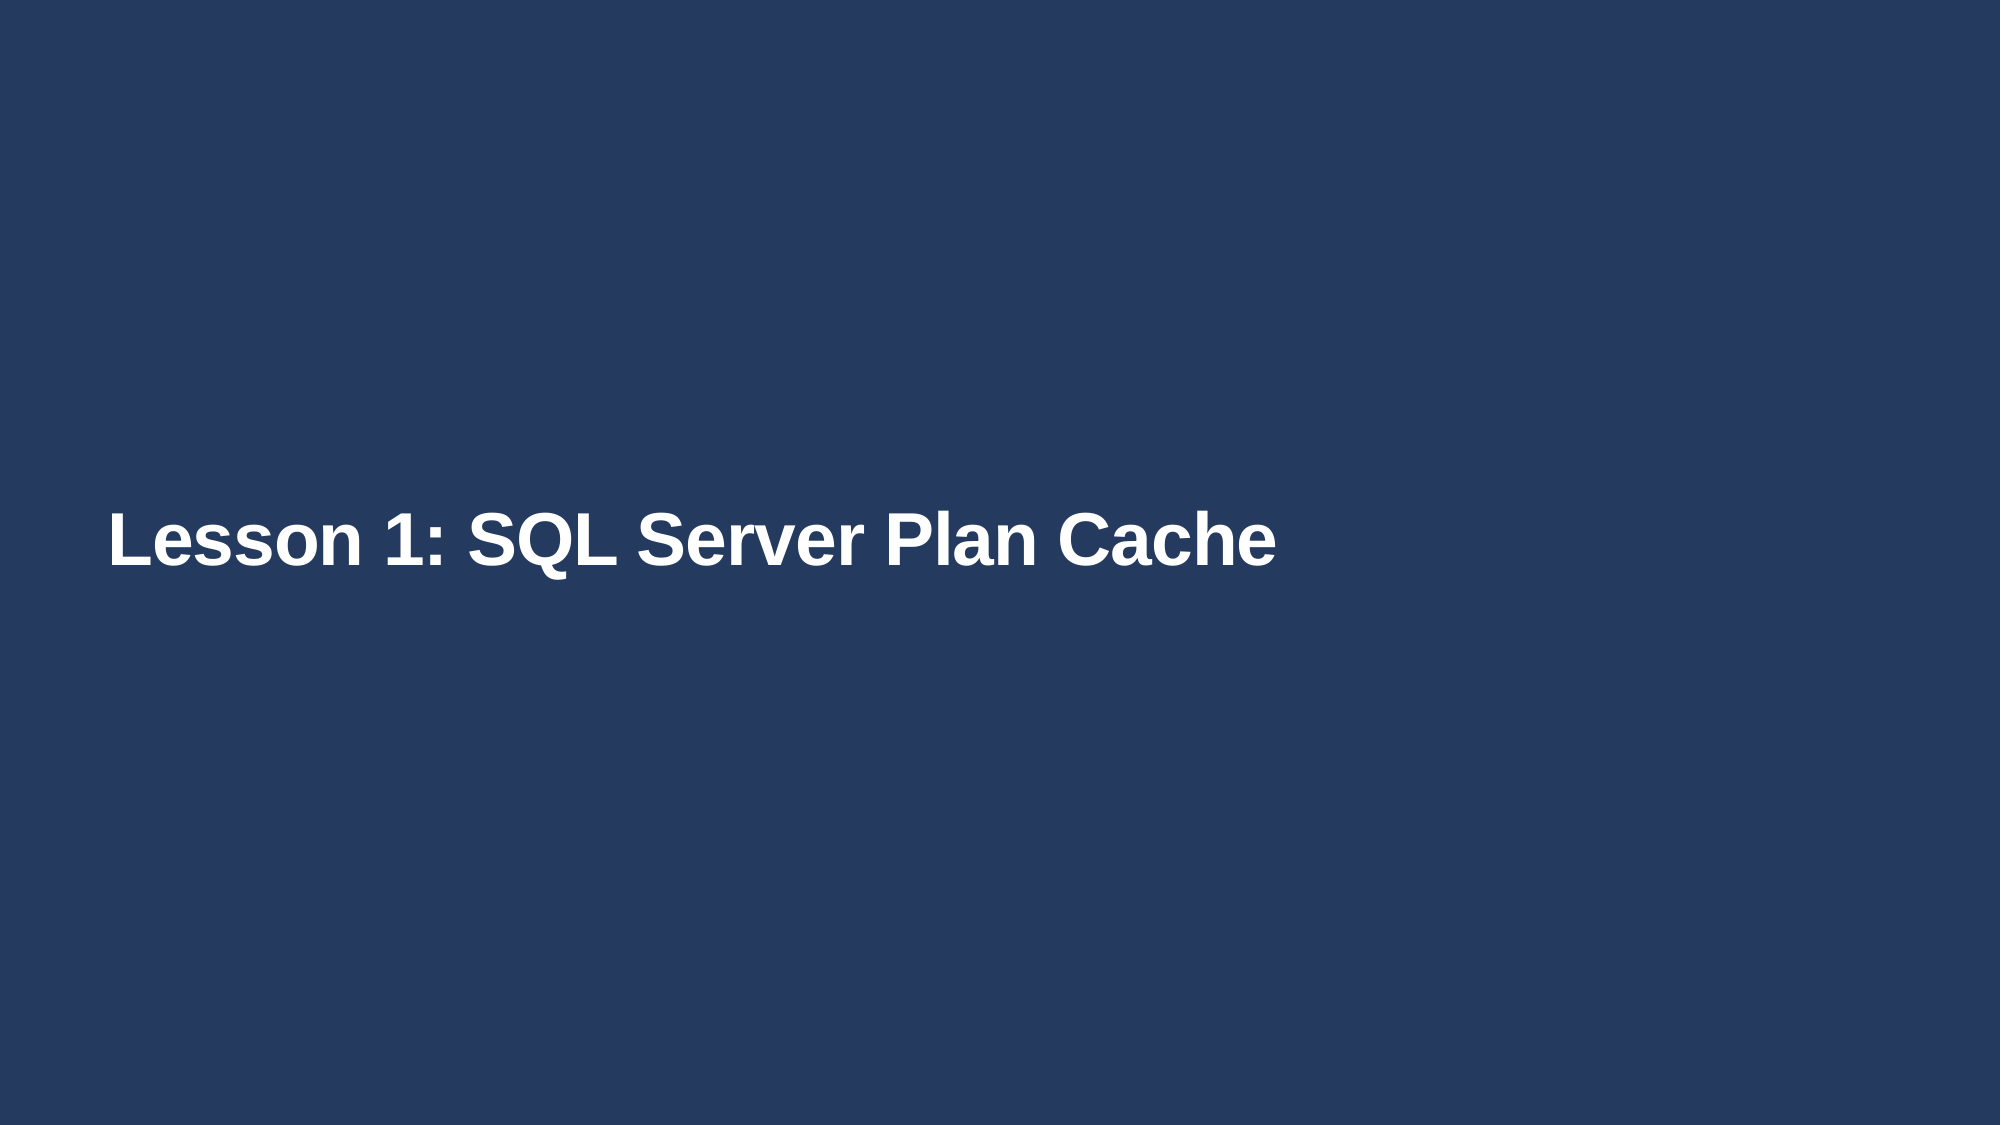

# Lesson 1: SQL Server Plan Cache